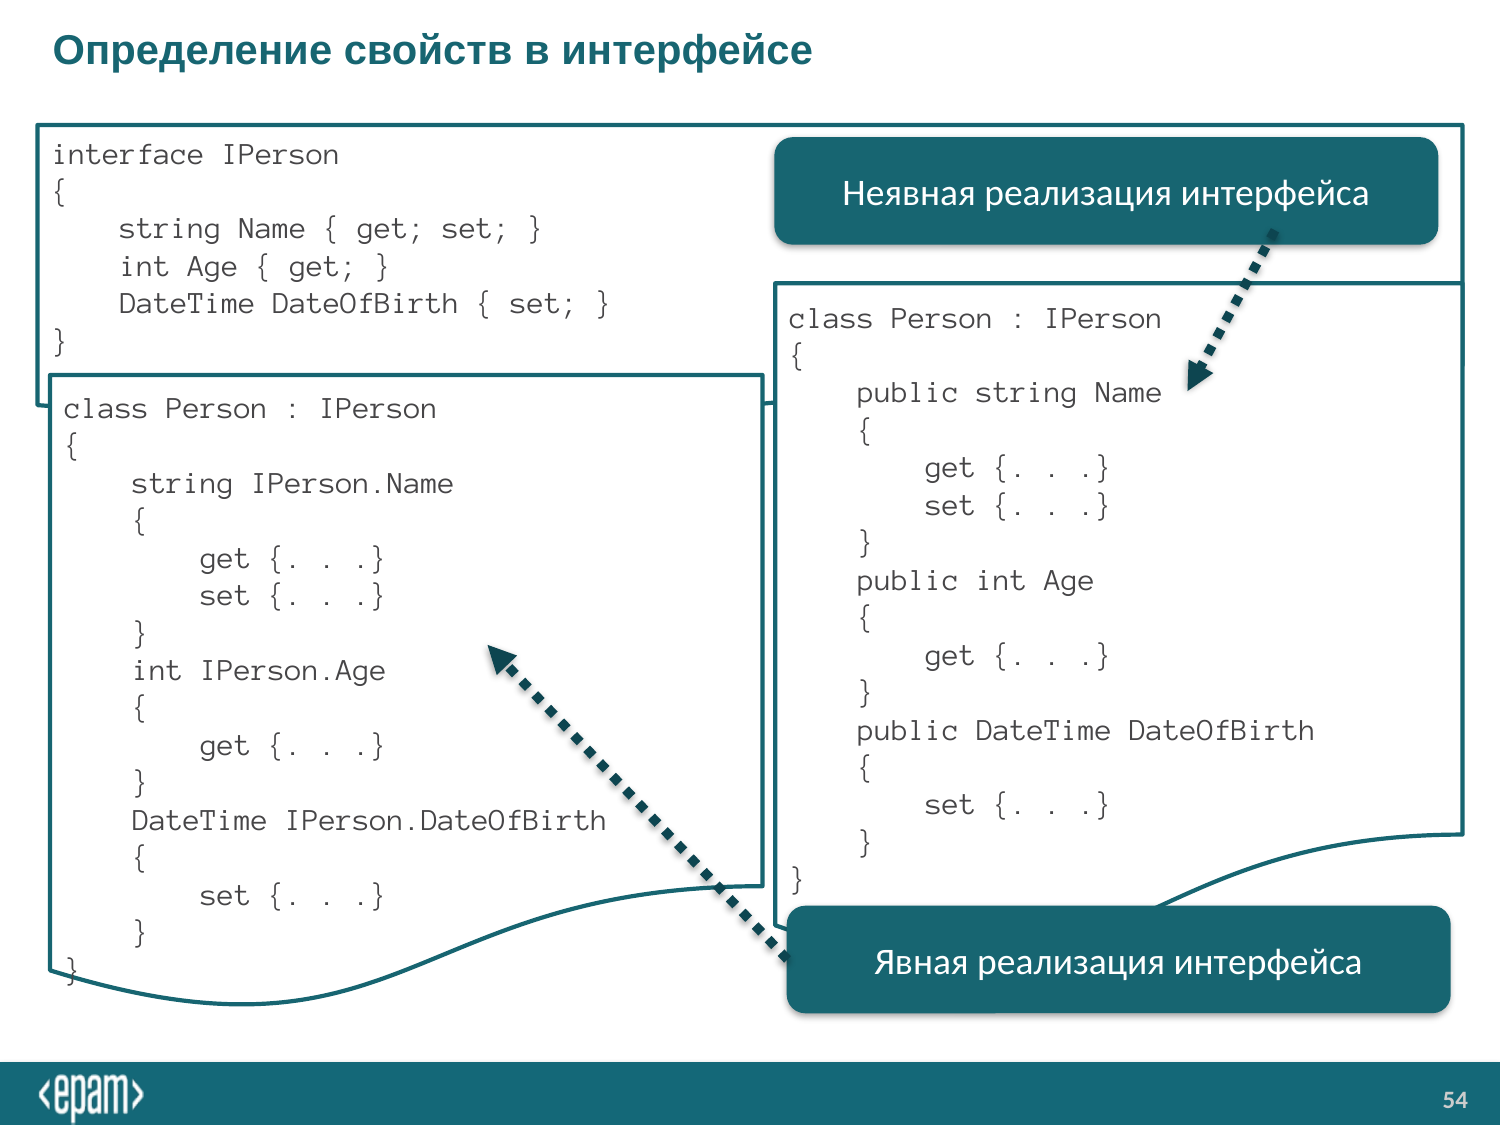

# Определение свойств в интерфейсе
interface IPerson
{
    string Name { get; set; }
    int Age { get; }
    DateTime DateOfBirth { set; }
}
Неявная реализация интерфейса

class Person : IPerson
{
    public string Name
    {
        get {. . .}
        set {. . .}
    }
    public int Age
    {
        get {. . .}
    }
    public DateTime DateOfBirth
    {
        set {. . .}
    }
}

class Person : IPerson
{
    string IPerson.Name
    {
        get {. . .}
        set {. . .}
    }
    int IPerson.Age
    {
        get {. . .}
    }
    DateTime IPerson.DateOfBirth
    {
        set {. . .}
    }
}
Явная реализация интерфейса